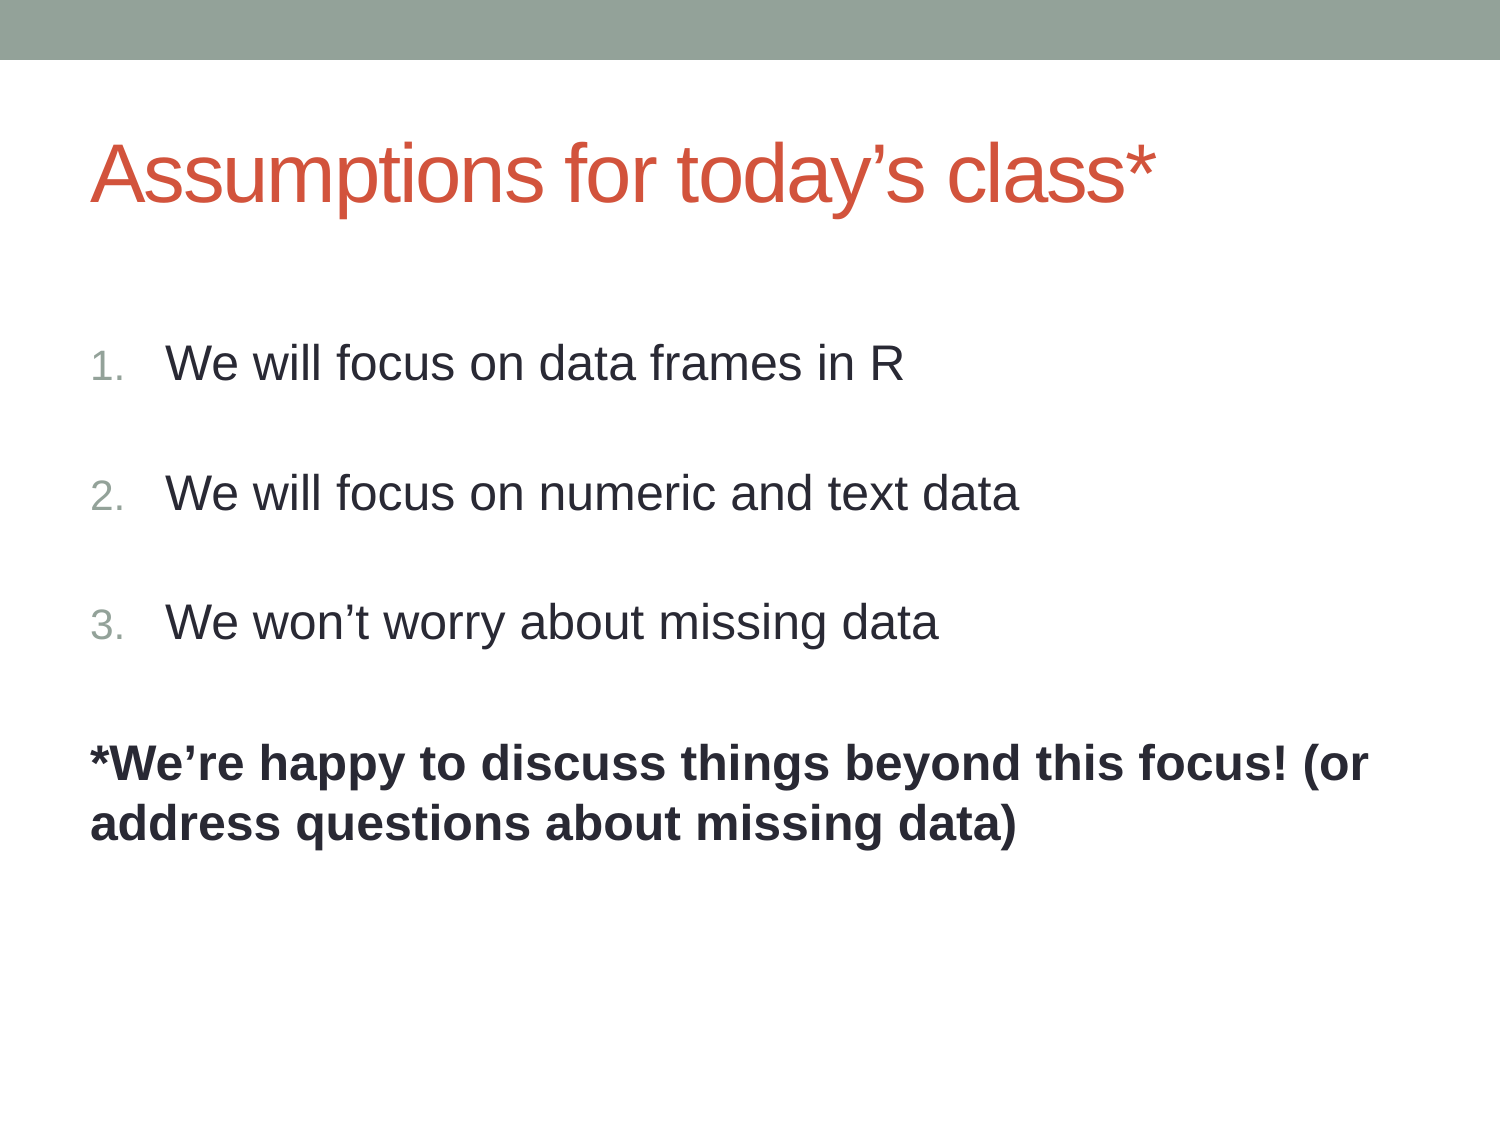

# Assumptions for today’s class*
We will focus on data frames in R
We will focus on numeric and text data
We won’t worry about missing data

*We’re happy to discuss things beyond this focus! (or address questions about missing data)